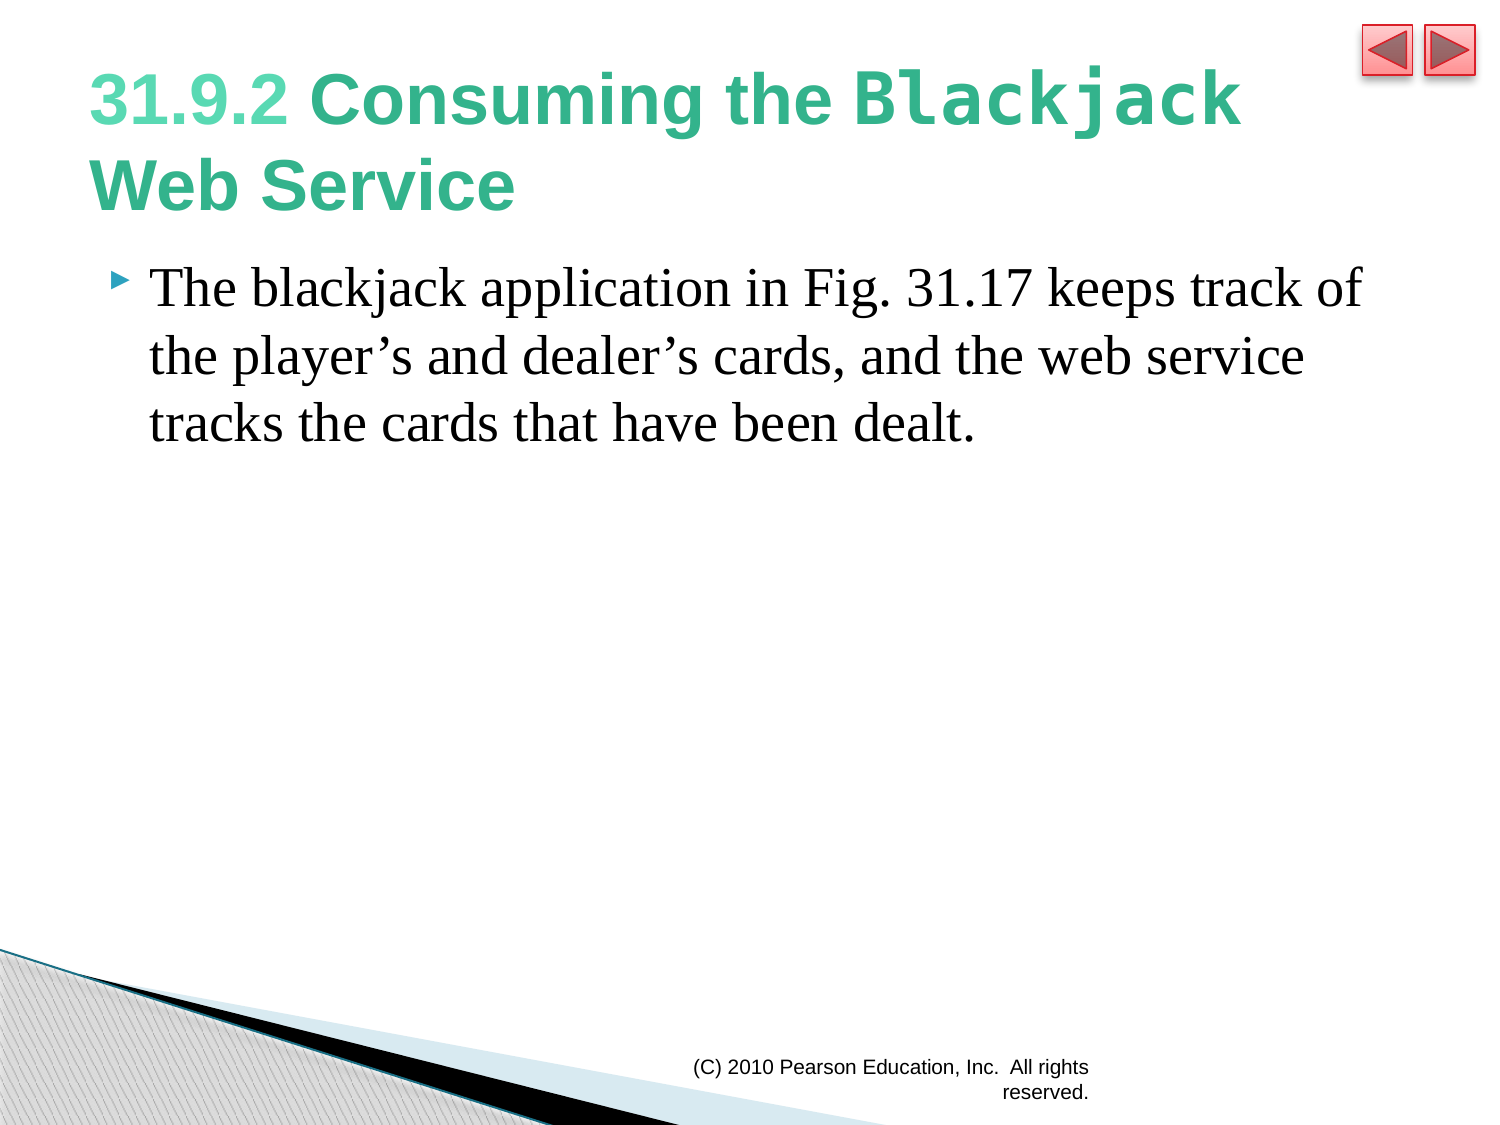

# 31.9.2 Consuming the Blackjack Web Service
The blackjack application in Fig. 31.17 keeps track of the player’s and dealer’s cards, and the web service tracks the cards that have been dealt.
(C) 2010 Pearson Education, Inc.  All rights reserved.